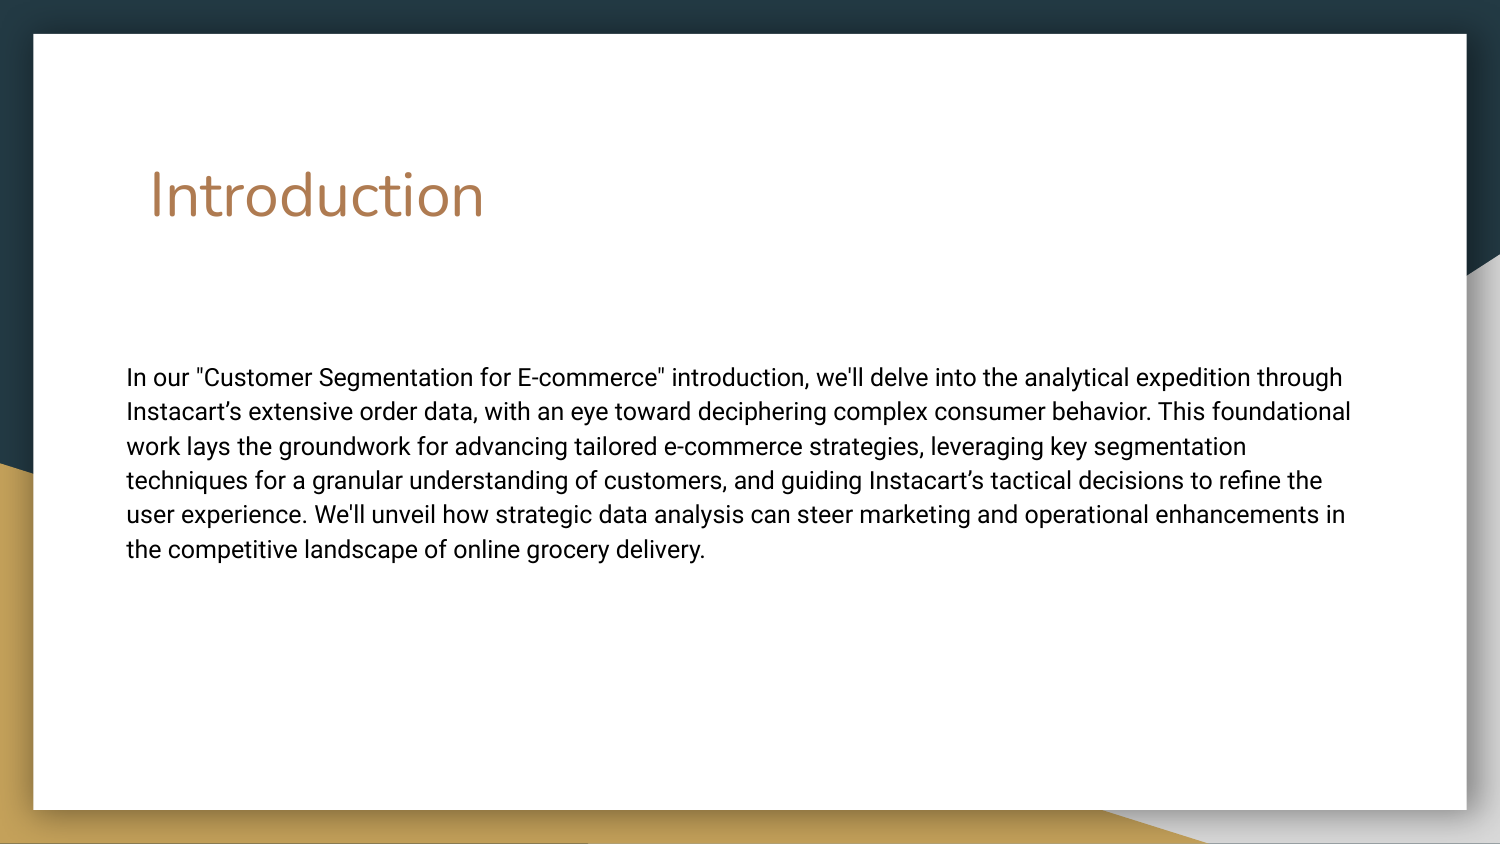

# Introduction
In our "Customer Segmentation for E-commerce" introduction, we'll delve into the analytical expedition through Instacart’s extensive order data, with an eye toward deciphering complex consumer behavior. This foundational work lays the groundwork for advancing tailored e-commerce strategies, leveraging key segmentation techniques for a granular understanding of customers, and guiding Instacart’s tactical decisions to refine the user experience. We'll unveil how strategic data analysis can steer marketing and operational enhancements in the competitive landscape of online grocery delivery.